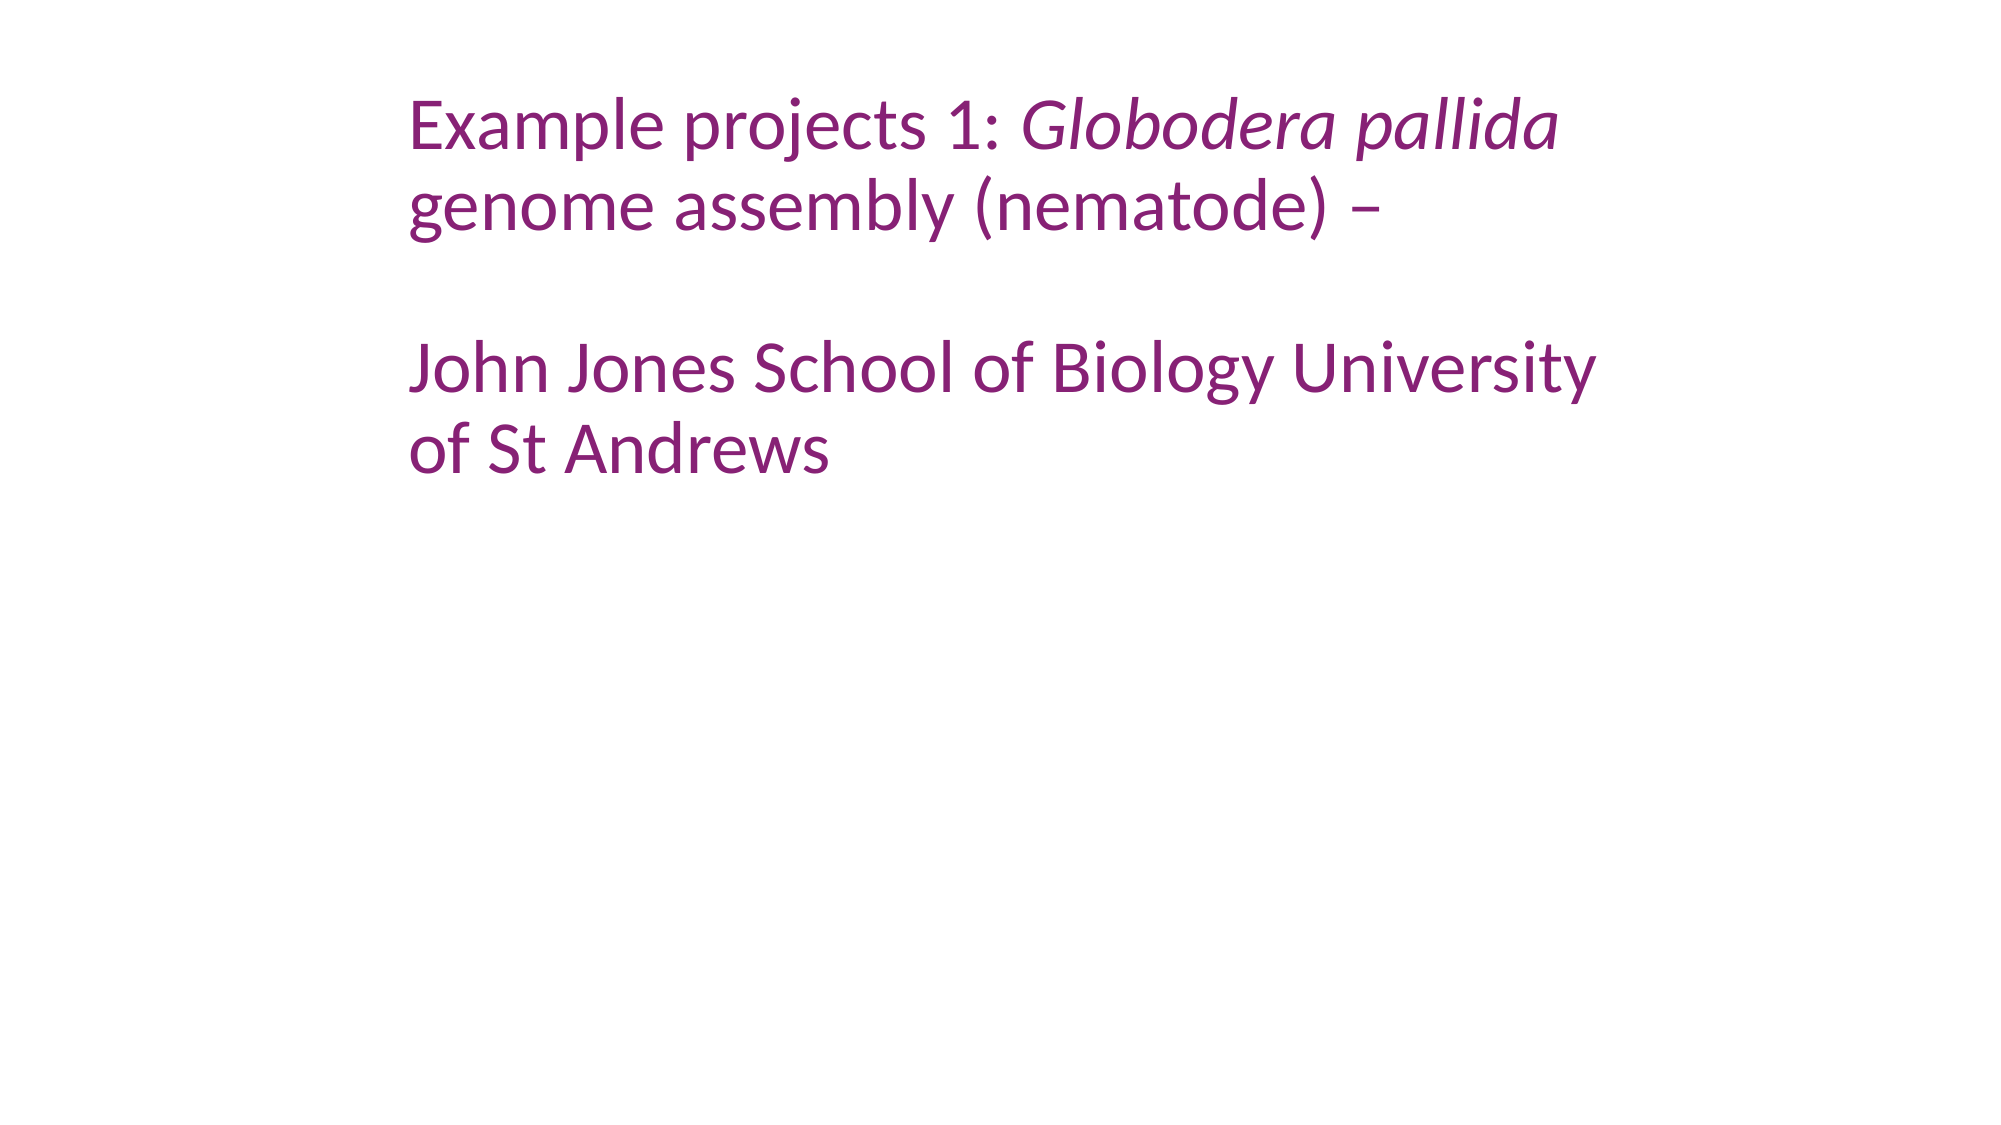

# Example projects 1: Globodera pallida genome assembly (nematode) – John Jones School of Biology University of St Andrews